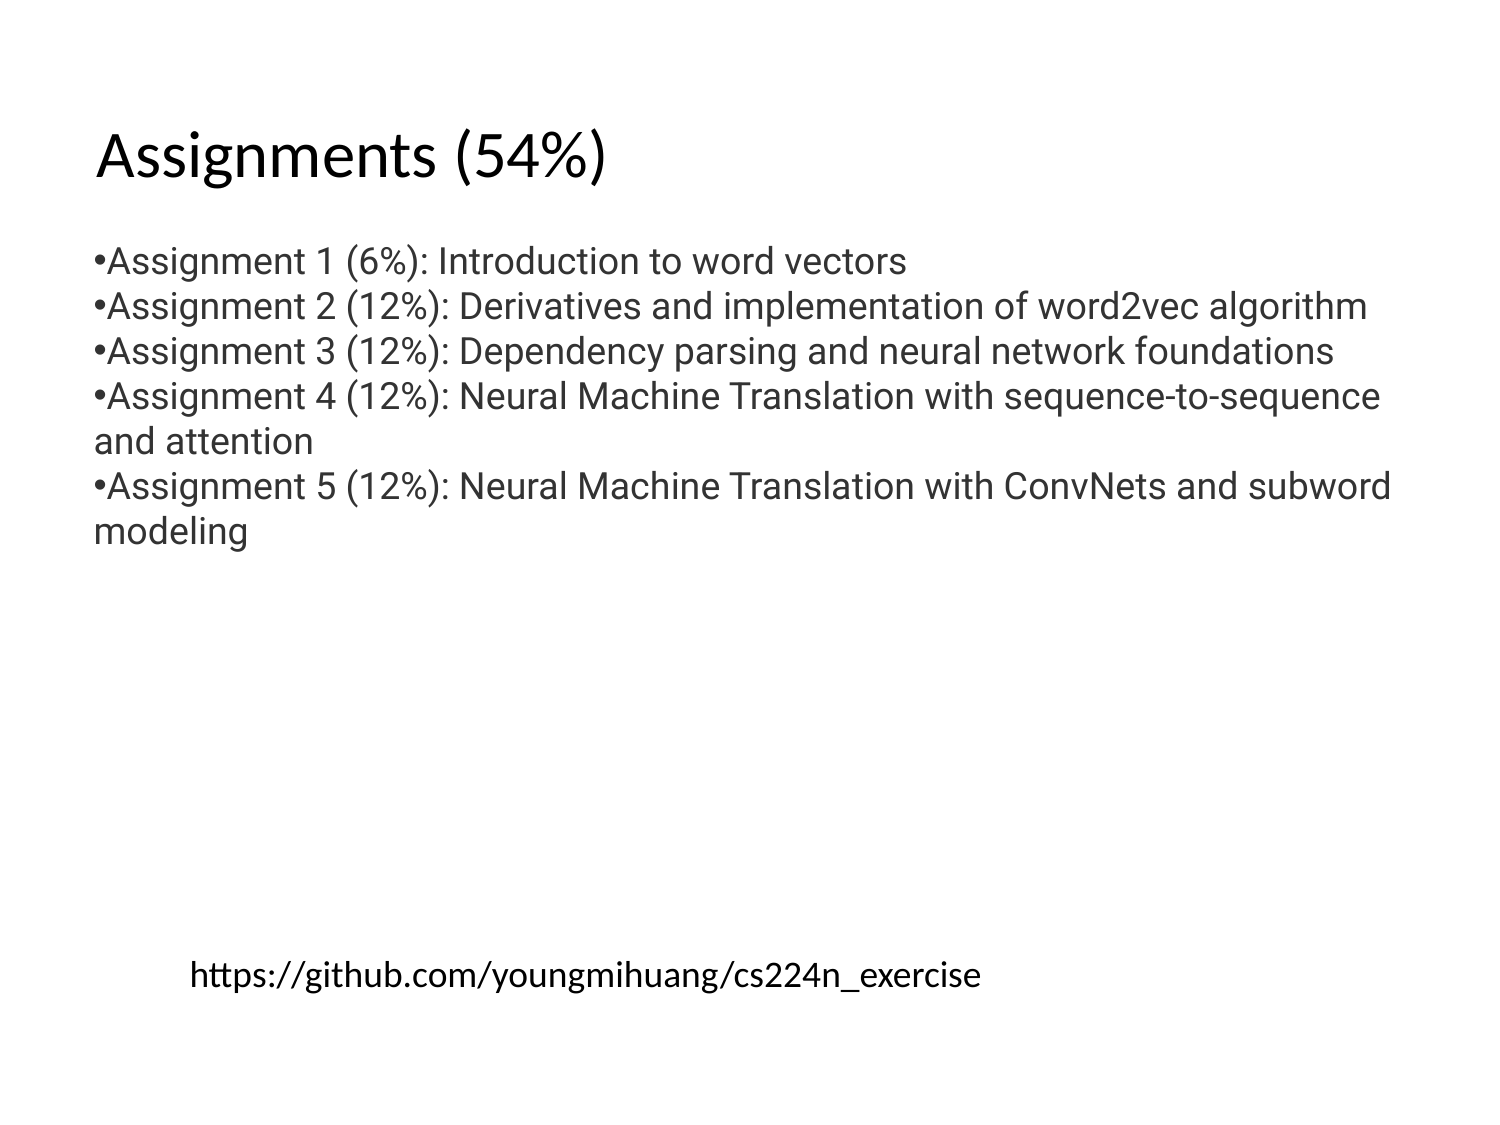

Assignments (54%)
Assignment 1 (6%): Introduction to word vectors
Assignment 2 (12%): Derivatives and implementation of word2vec algorithm
Assignment 3 (12%): Dependency parsing and neural network foundations
Assignment 4 (12%): Neural Machine Translation with sequence-to-sequence and attention
Assignment 5 (12%): Neural Machine Translation with ConvNets and subword modeling
https://github.com/youngmihuang/cs224n_exercise